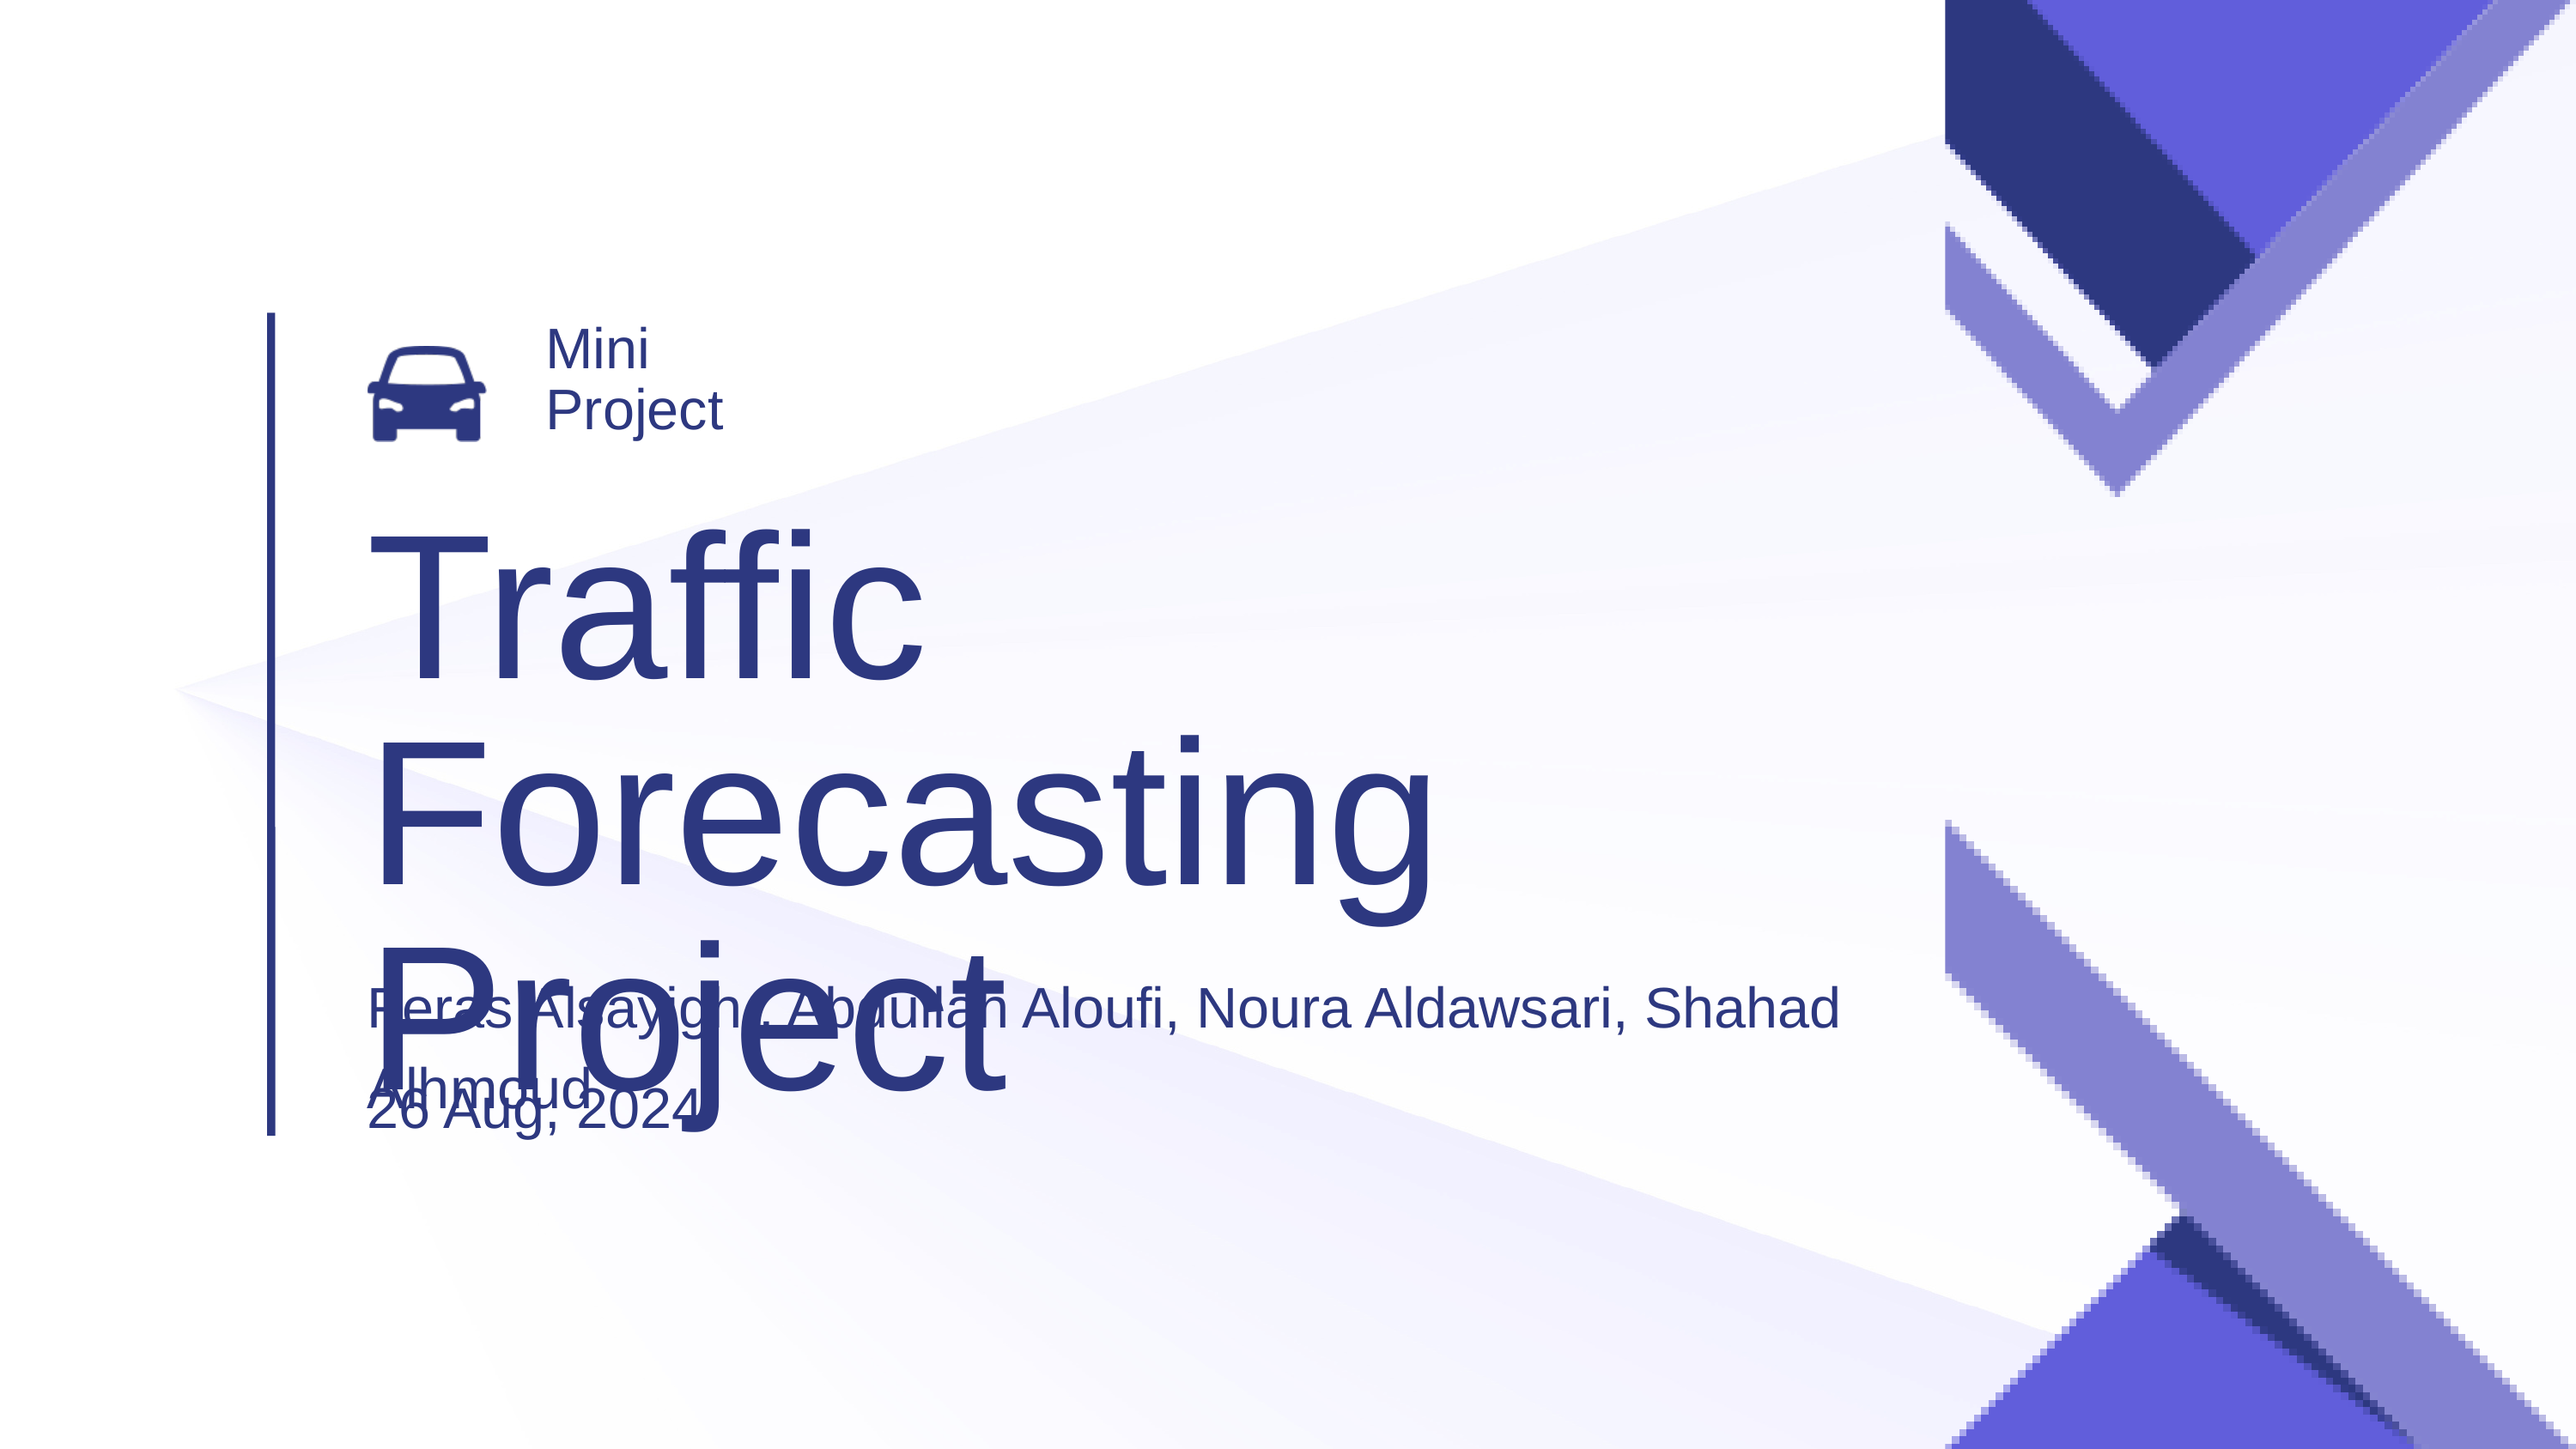

Mini
Project

Traffic Forecasting
Project

Feras Alsayigh , Abdullah Aloufi, Noura Aldawsari, Shahad Alhmoud
26 Aug, 2024